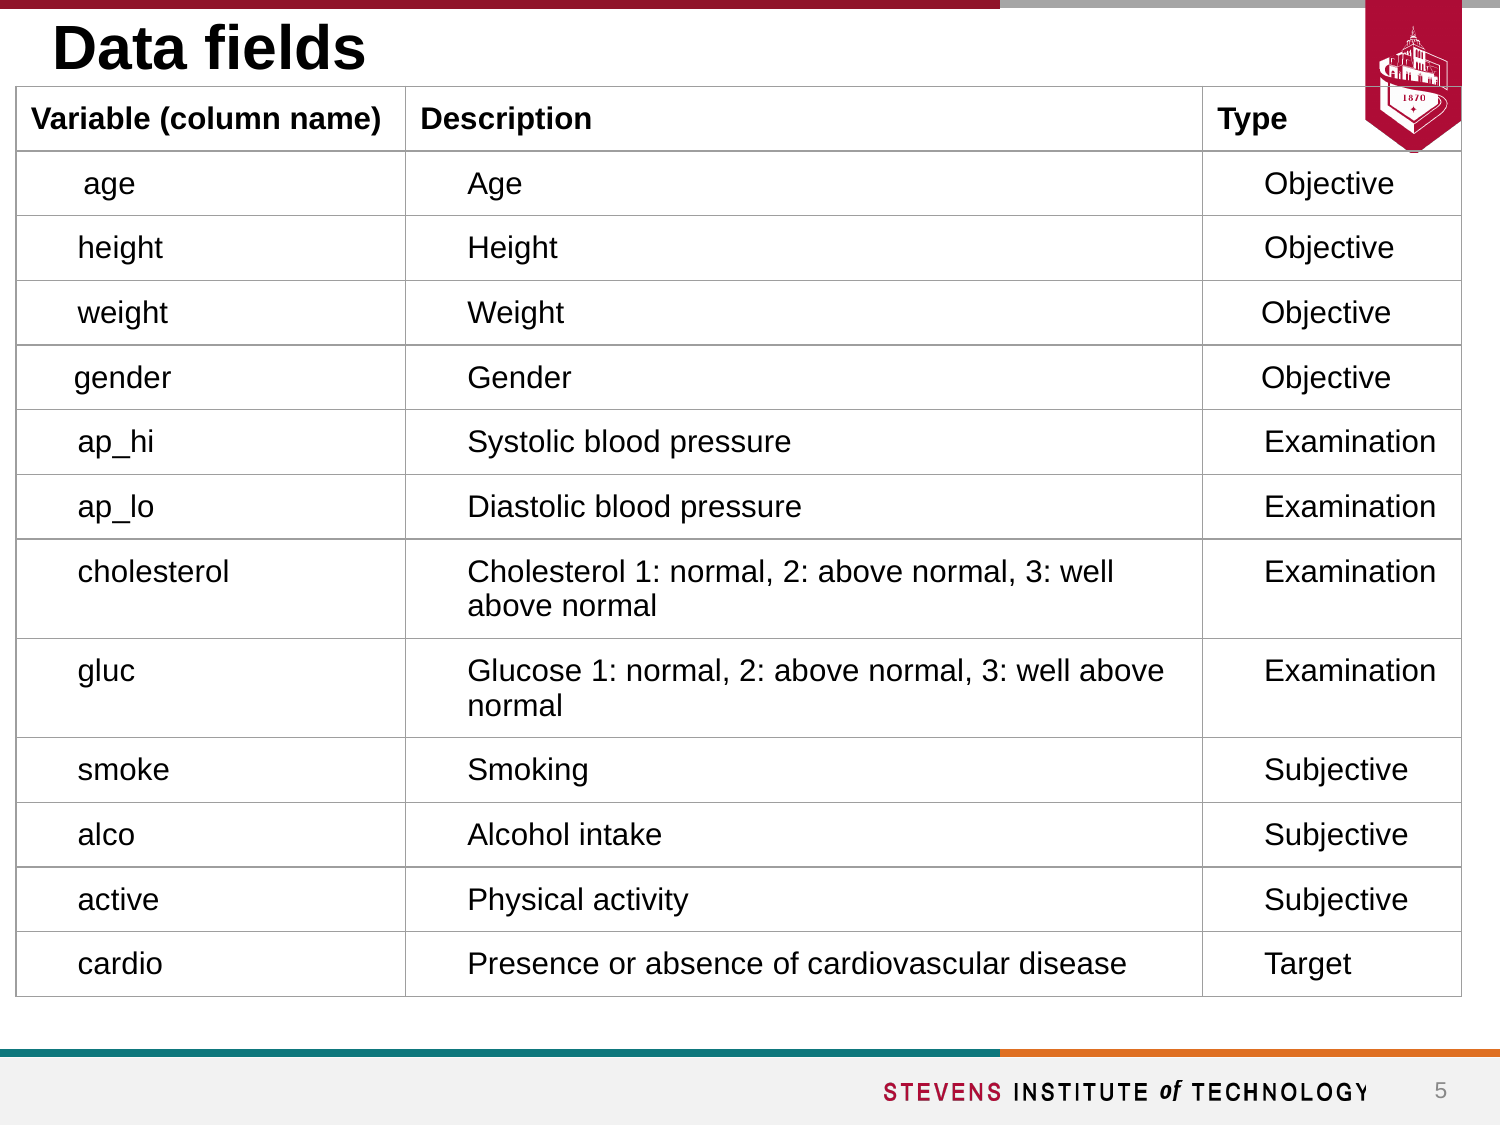

# Data fields
| Variable (column name) | Description | Type |
| --- | --- | --- |
| age | Age | Objective |
| height | Height | Objective |
| weight | Weight | Objective |
| gender | Gender | Objective |
| ap\_hi | Systolic blood pressure | Examination |
| ap\_lo | Diastolic blood pressure | Examination |
| cholesterol | Cholesterol 1: normal, 2: above normal, 3: well above normal | Examination |
| gluc | Glucose 1: normal, 2: above normal, 3: well above normal | Examination |
| smoke | Smoking | Subjective |
| alco | Alcohol intake | Subjective |
| active | Physical activity | Subjective |
| cardio | Presence or absence of cardiovascular disease | Target |
5